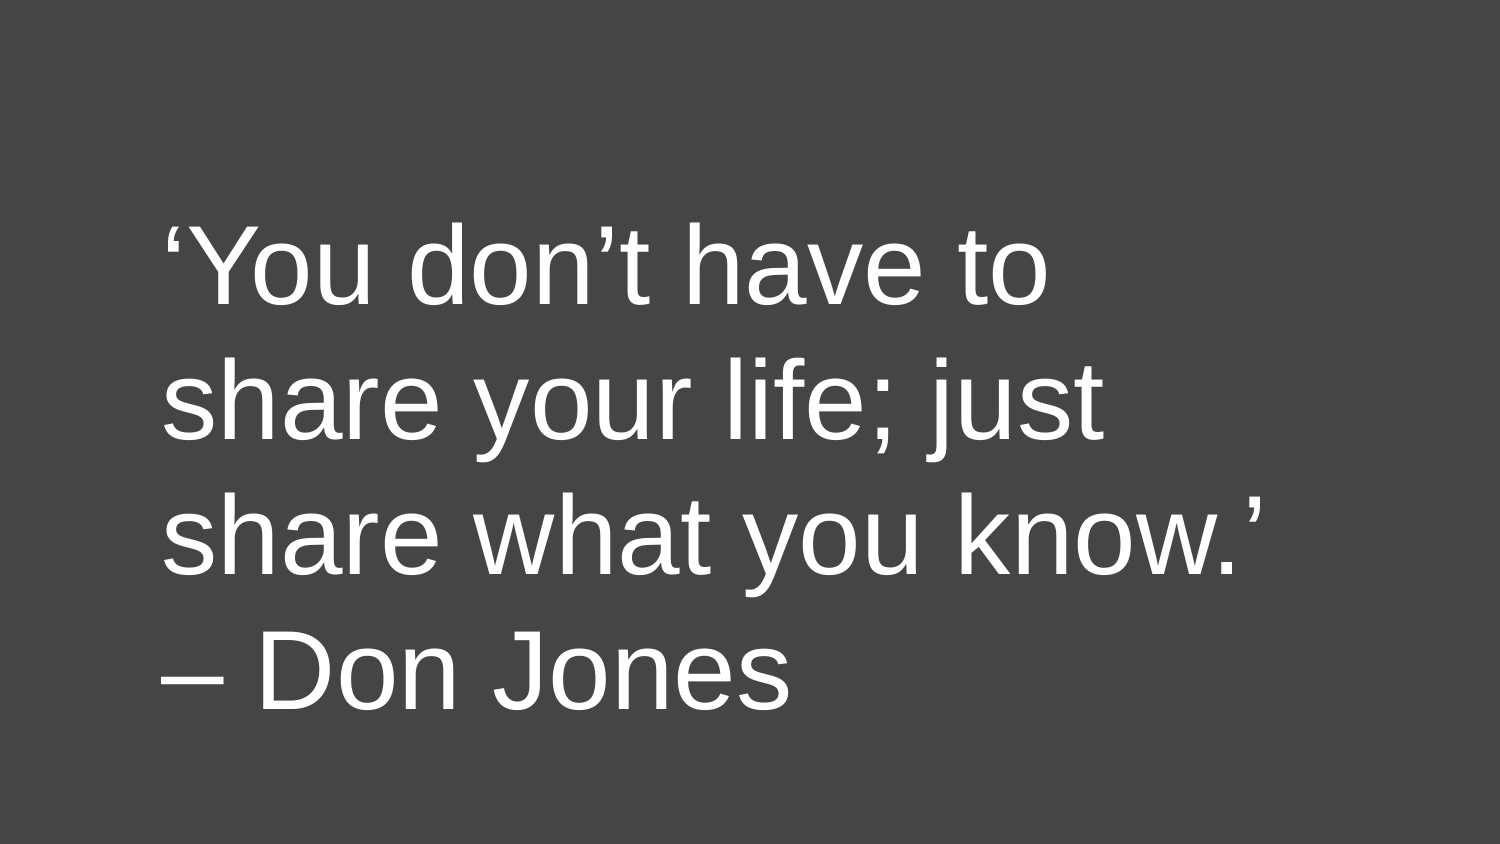

‘You don’t have to share your life; just share what you know.’ – Don Jones